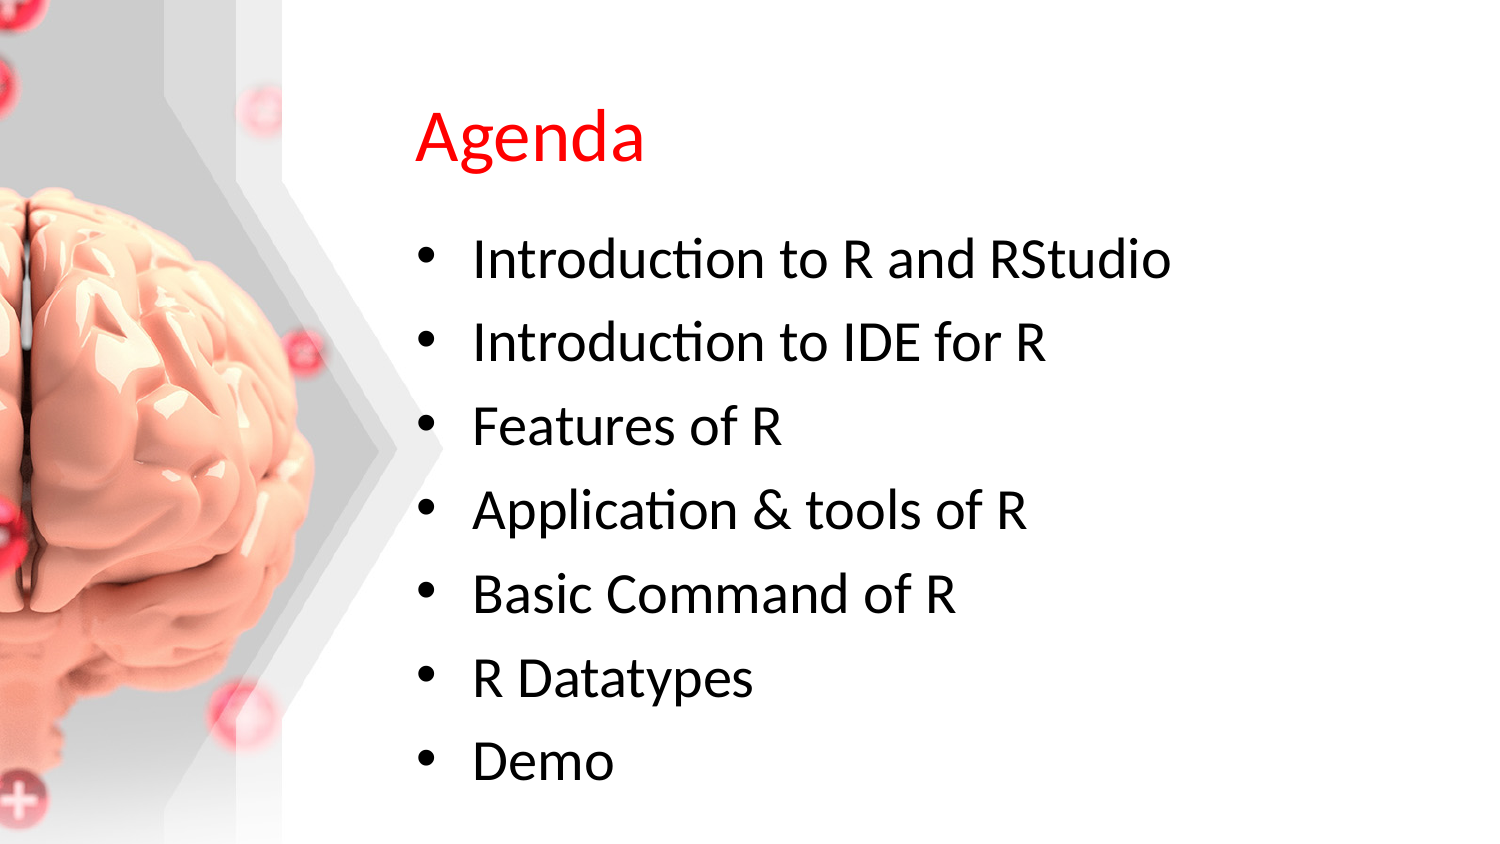

# Agenda
Introduction to R and RStudio
Introduction to IDE for R
Features of R
Application & tools of R
Basic Command of R
R Datatypes
Demo